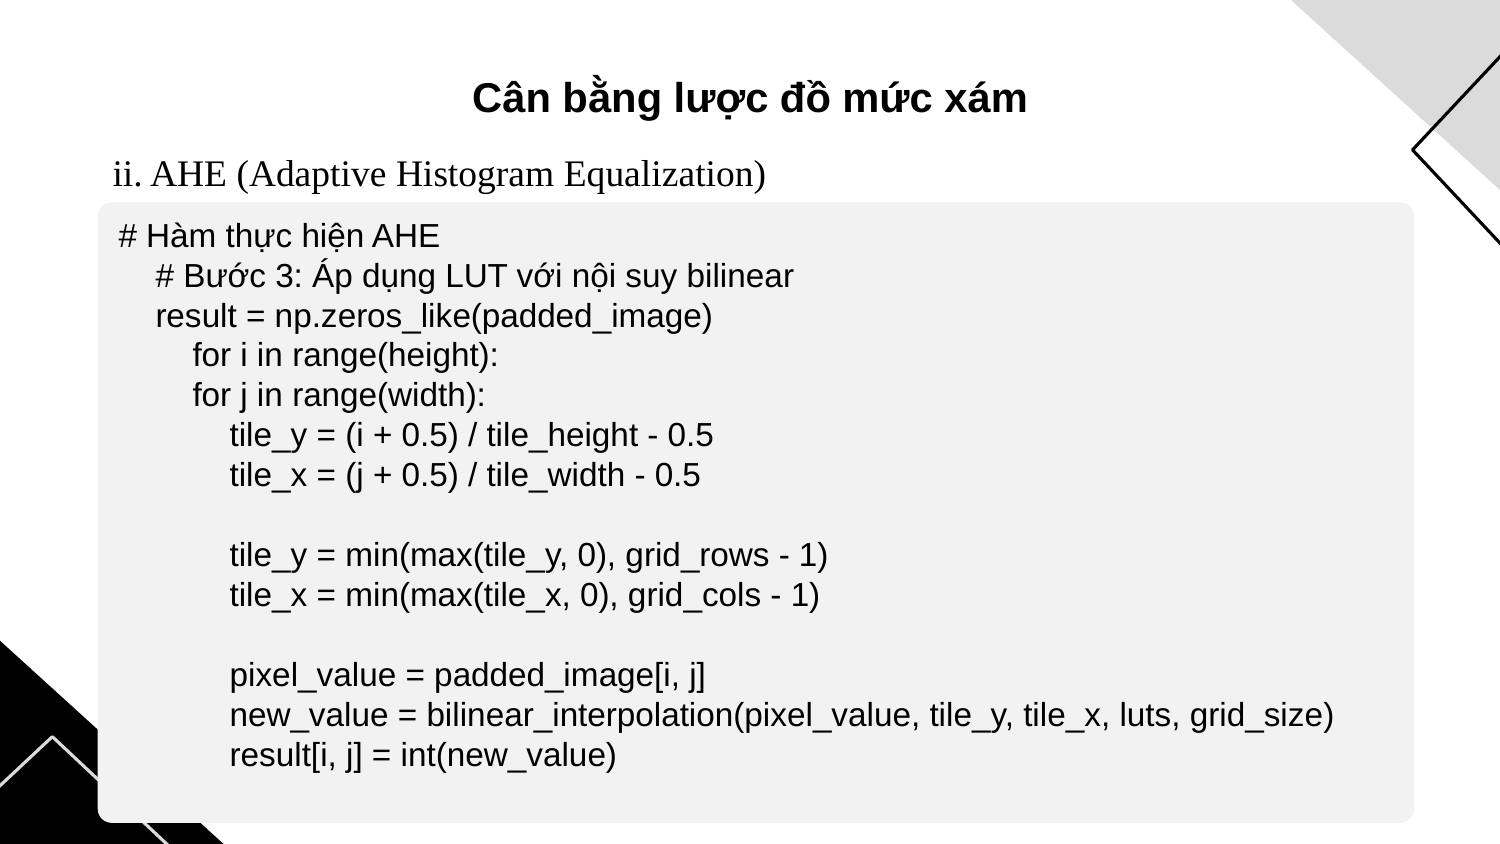

# Cân bằng lược đồ mức xám
ii. AHE (Adaptive Histogram Equalization)
# Hàm thực hiện AHE
    # Bước 3: Áp dụng LUT với nội suy bilinear
    result = np.zeros_like(padded_image)
        for i in range(height):
        for j in range(width):
            tile_y = (i + 0.5) / tile_height - 0.5
            tile_x = (j + 0.5) / tile_width - 0.5

            tile_y = min(max(tile_y, 0), grid_rows - 1)
            tile_x = min(max(tile_x, 0), grid_cols - 1)

            pixel_value = padded_image[i, j]
            new_value = bilinear_interpolation(pixel_value, tile_y, tile_x, luts, grid_size)
            result[i, j] = int(new_value)